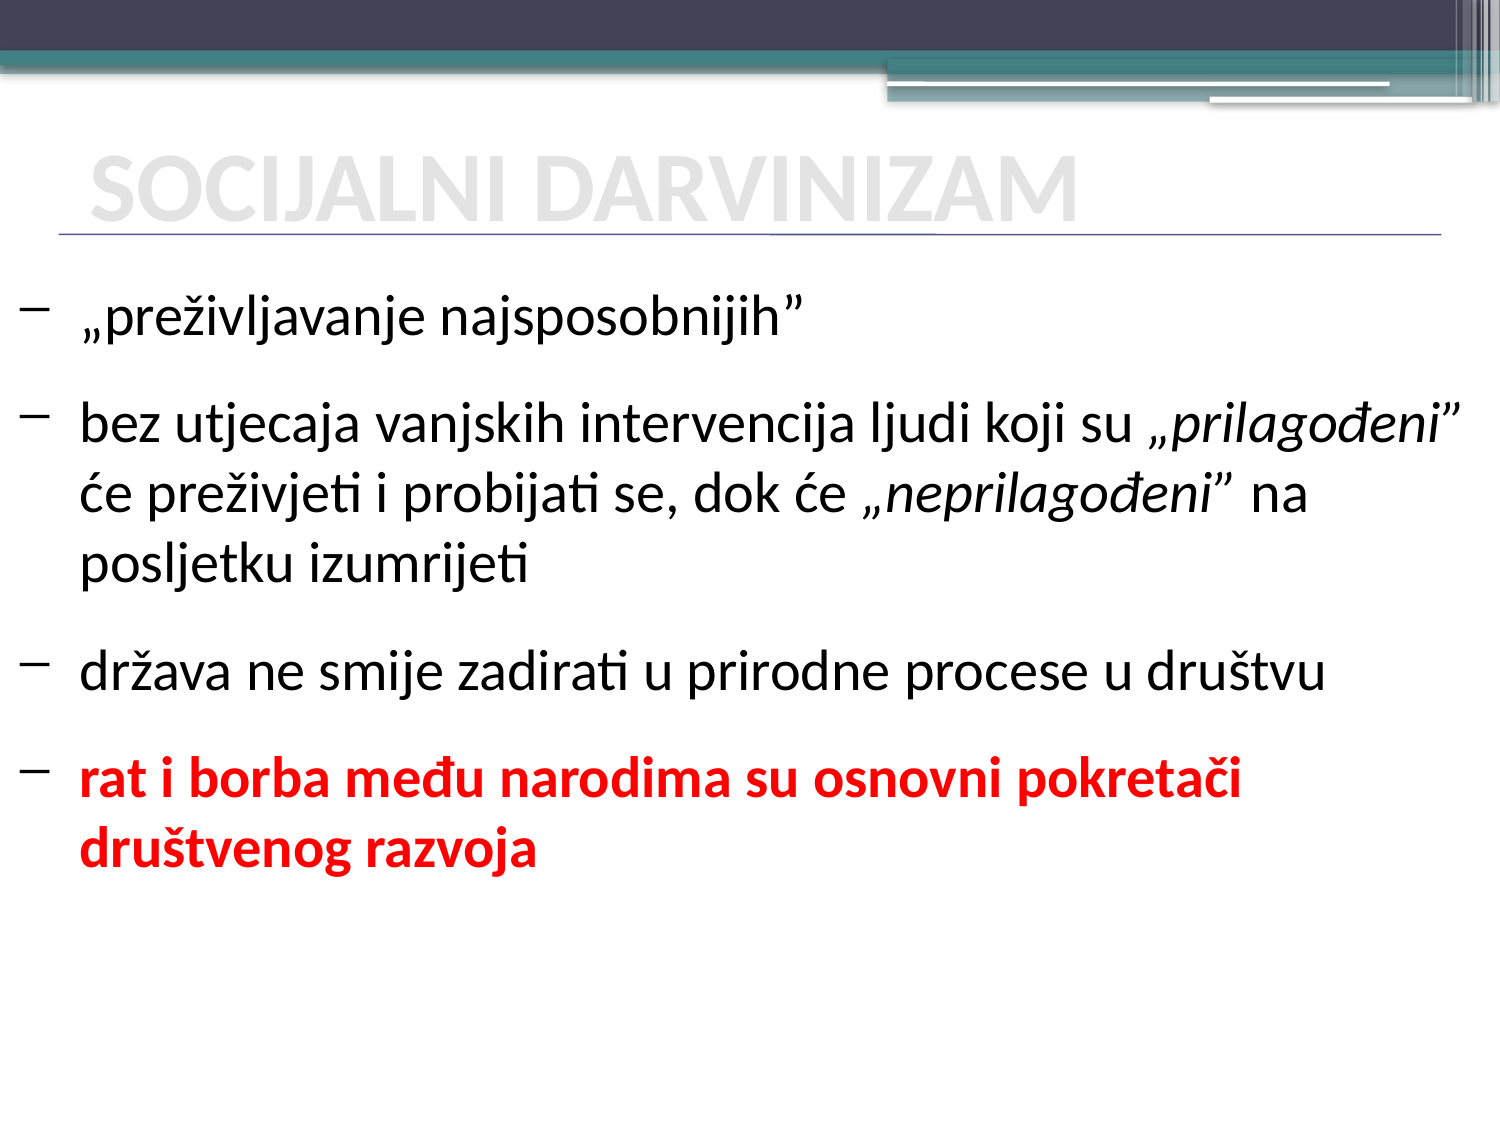

SOCIJALNI DARVINIZAM
„preživljavanje najsposobnijih”
bez utjecaja vanjskih intervencija ljudi koji su „prilagođeni” će preživjeti i probijati se, dok će „neprilagođeni” na posljetku izumrijeti
država ne smije zadirati u prirodne procese u društvu
rat i borba među narodima su osnovni pokretači društvenog razvoja